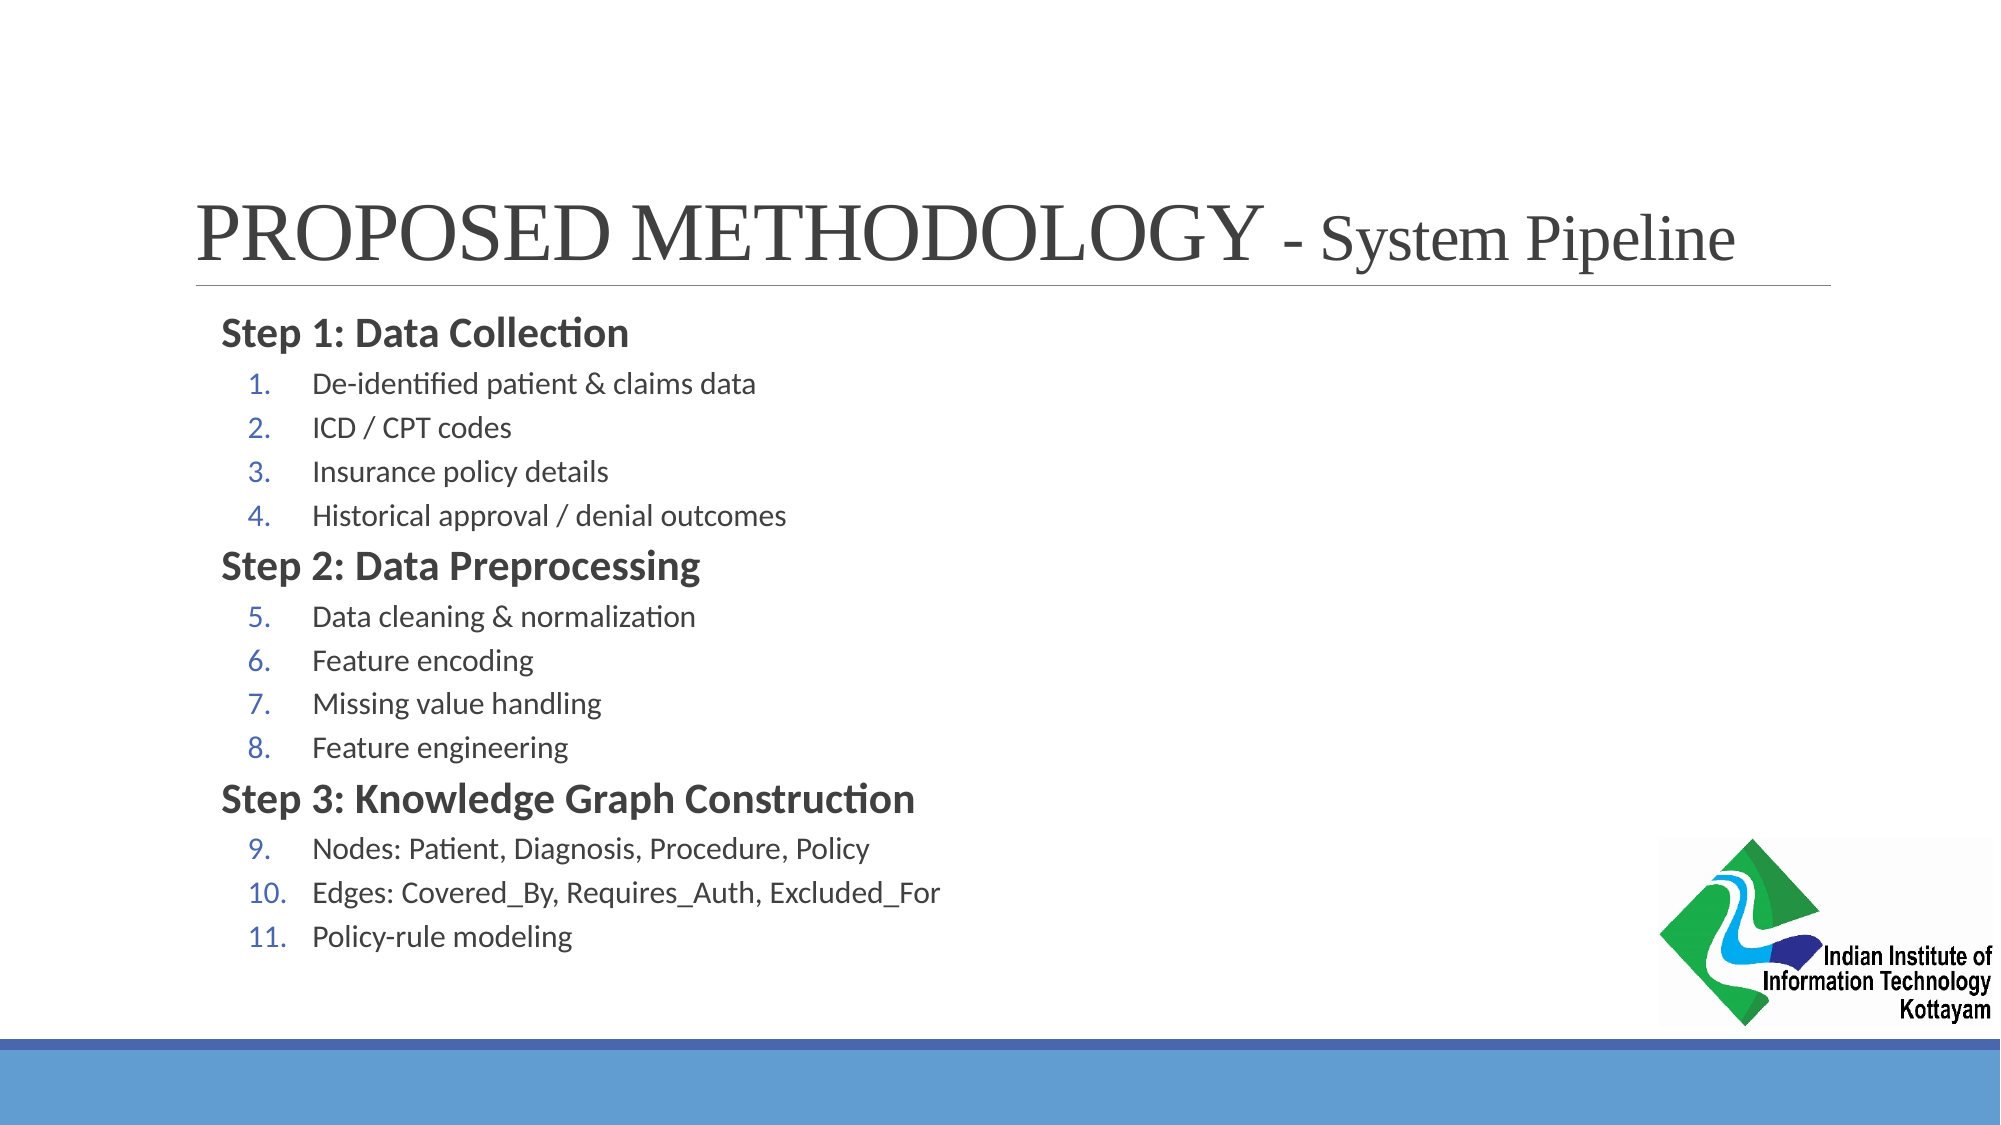

# PROPOSED METHODOLOGY - System Pipeline
Step 1: Data Collection
De-identified patient & claims data
ICD / CPT codes
Insurance policy details
Historical approval / denial outcomes
Step 2: Data Preprocessing
Data cleaning & normalization
Feature encoding
Missing value handling
Feature engineering
Step 3: Knowledge Graph Construction
Nodes: Patient, Diagnosis, Procedure, Policy
Edges: Covered_By, Requires_Auth, Excluded_For
Policy-rule modeling